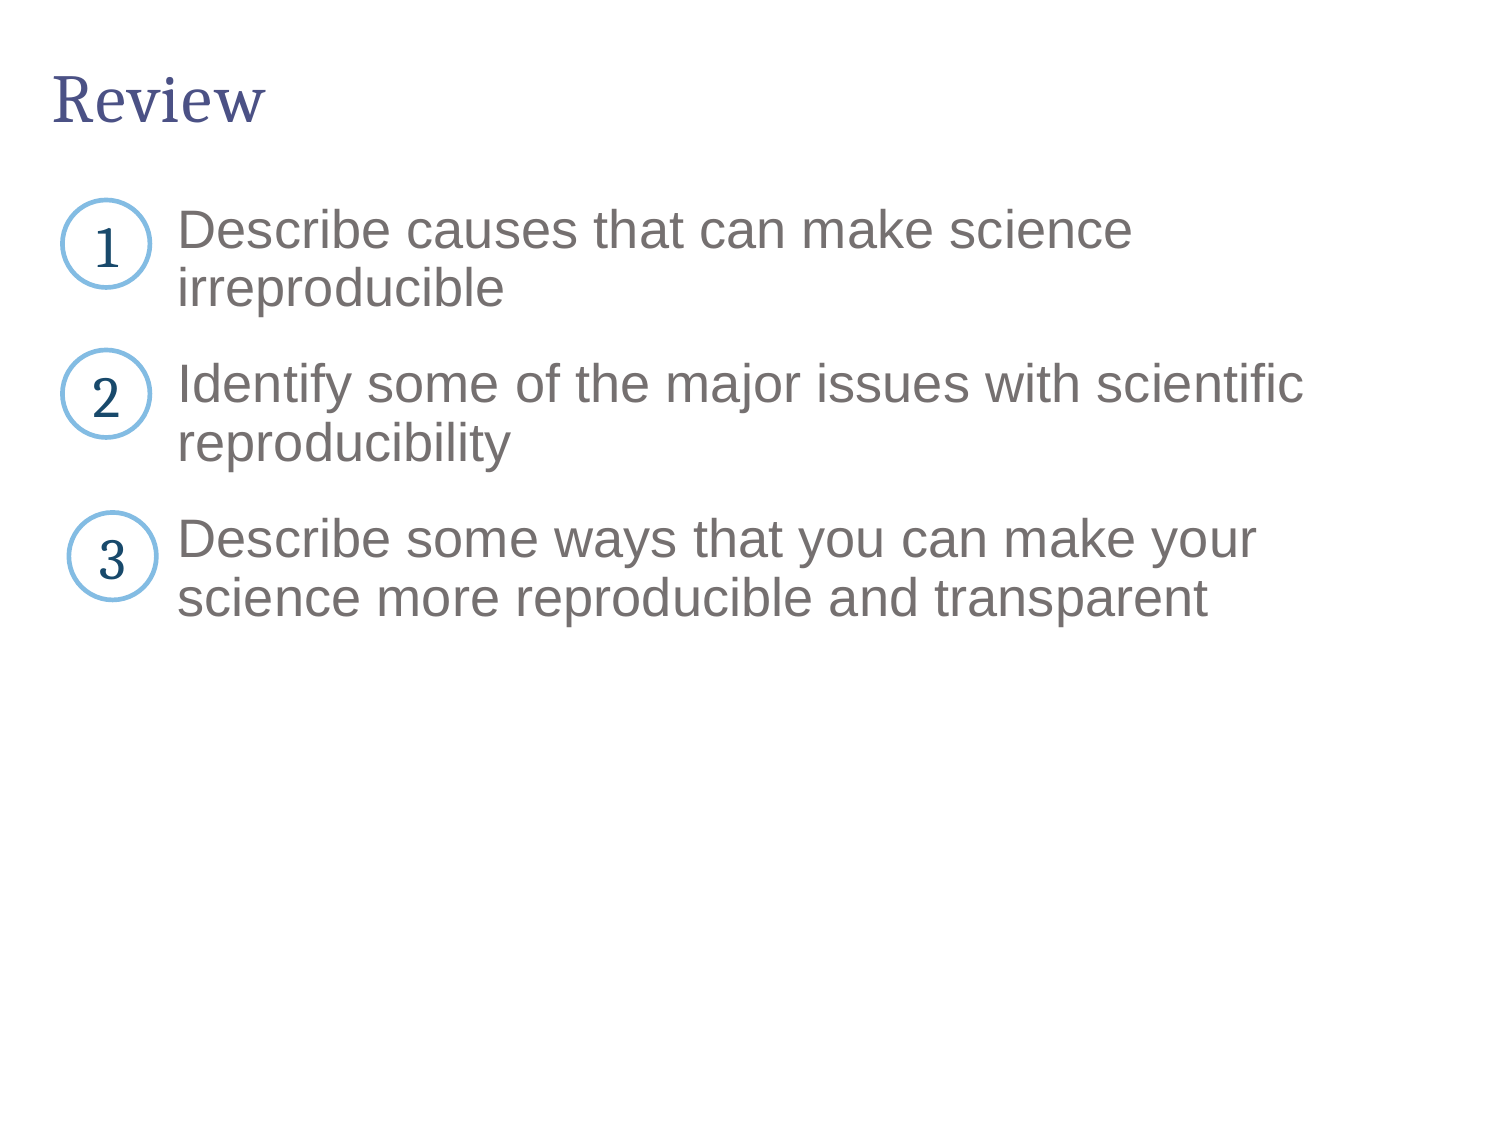

# Review
Describe causes that can make science irreproducible
Identify some of the major issues with scientific reproducibility
Describe some ways that you can make your science more reproducible and transparent
1
2
3